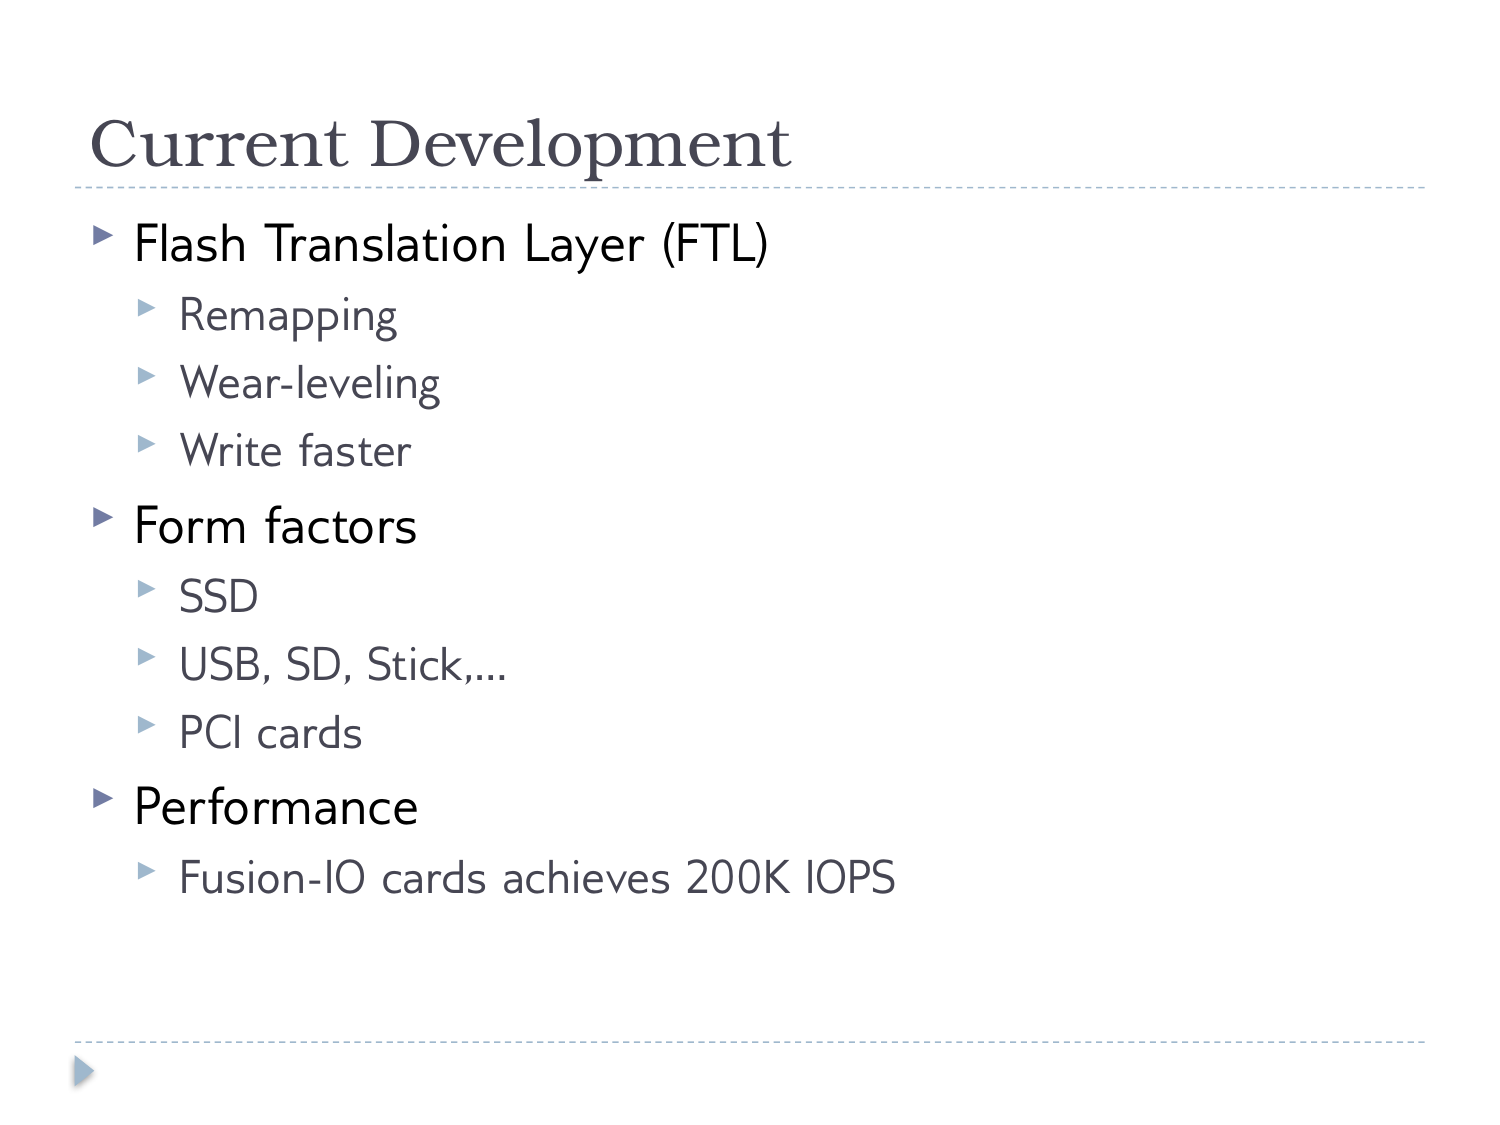

# Current Development
Flash Translation Layer (FTL)
Remapping
Wear-leveling
Write faster
Form factors
SSD
USB, SD, Stick,…
PCI cards
Performance
Fusion-IO cards achieves 200K IOPS